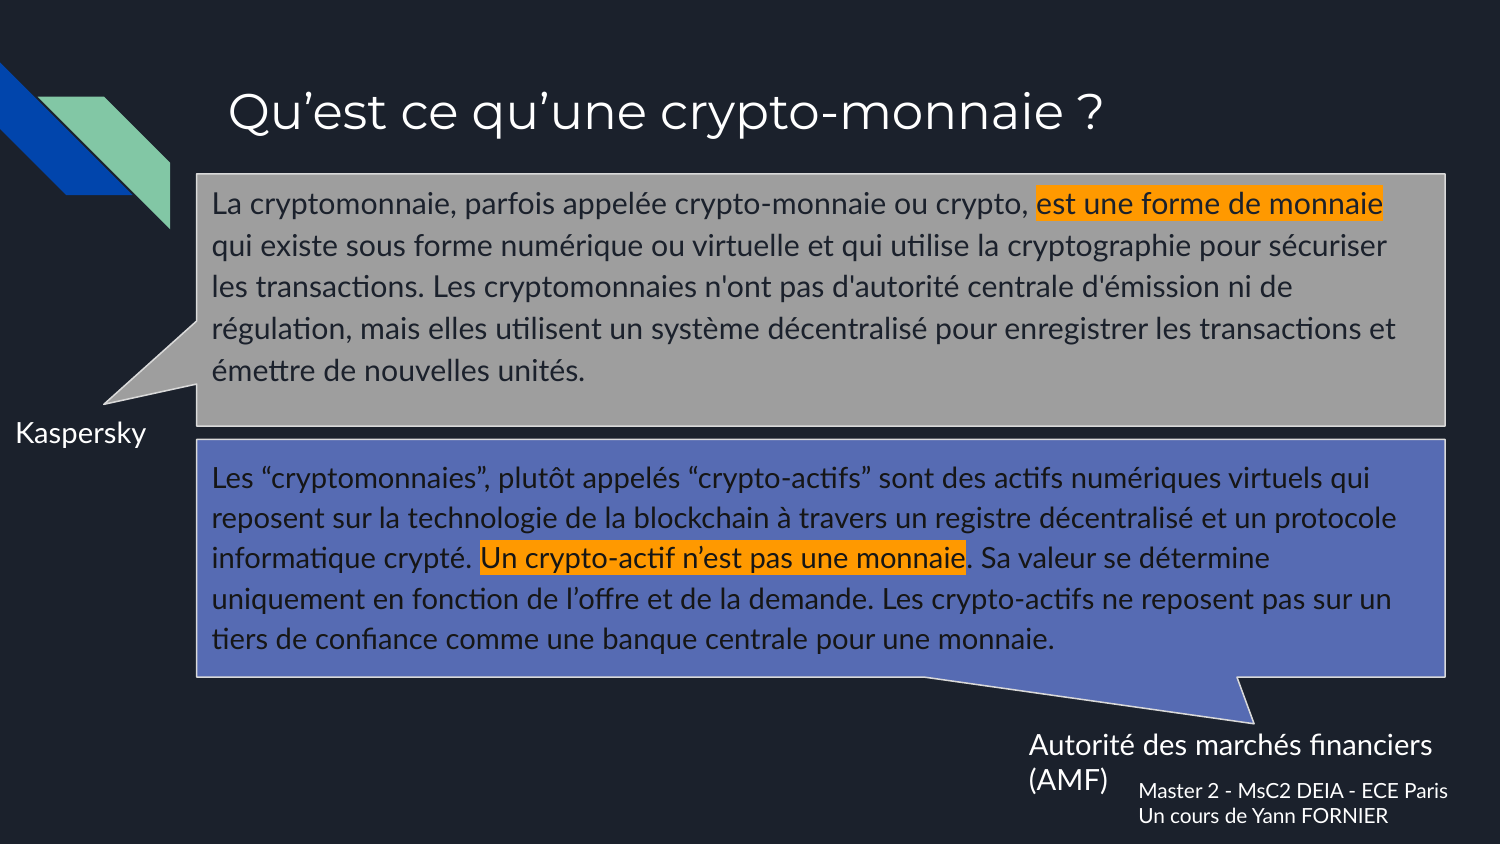

# Qu’est ce qu’une crypto-monnaie ?

La cryptomonnaie, parfois appelée crypto-monnaie ou crypto, est une forme de monnaie qui existe sous forme numérique ou virtuelle et qui utilise la cryptographie pour sécuriser les transactions. Les cryptomonnaies n'ont pas d'autorité centrale d'émission ni de régulation, mais elles utilisent un système décentralisé pour enregistrer les transactions et émettre de nouvelles unités.

Kaspersky
Les “cryptomonnaies”, plutôt appelés “crypto-actifs” sont des actifs numériques virtuels qui reposent sur la technologie de la blockchain à travers un registre décentralisé et un protocole informatique crypté. Un crypto-actif n’est pas une monnaie. Sa valeur se détermine uniquement en fonction de l’offre et de la demande. Les crypto-actifs ne reposent pas sur un tiers de confiance comme une banque centrale pour une monnaie.
Autorité des marchés financiers (AMF)
Master 2 - MsC2 DEIA - ECE Paris
Un cours de Yann FORNIER